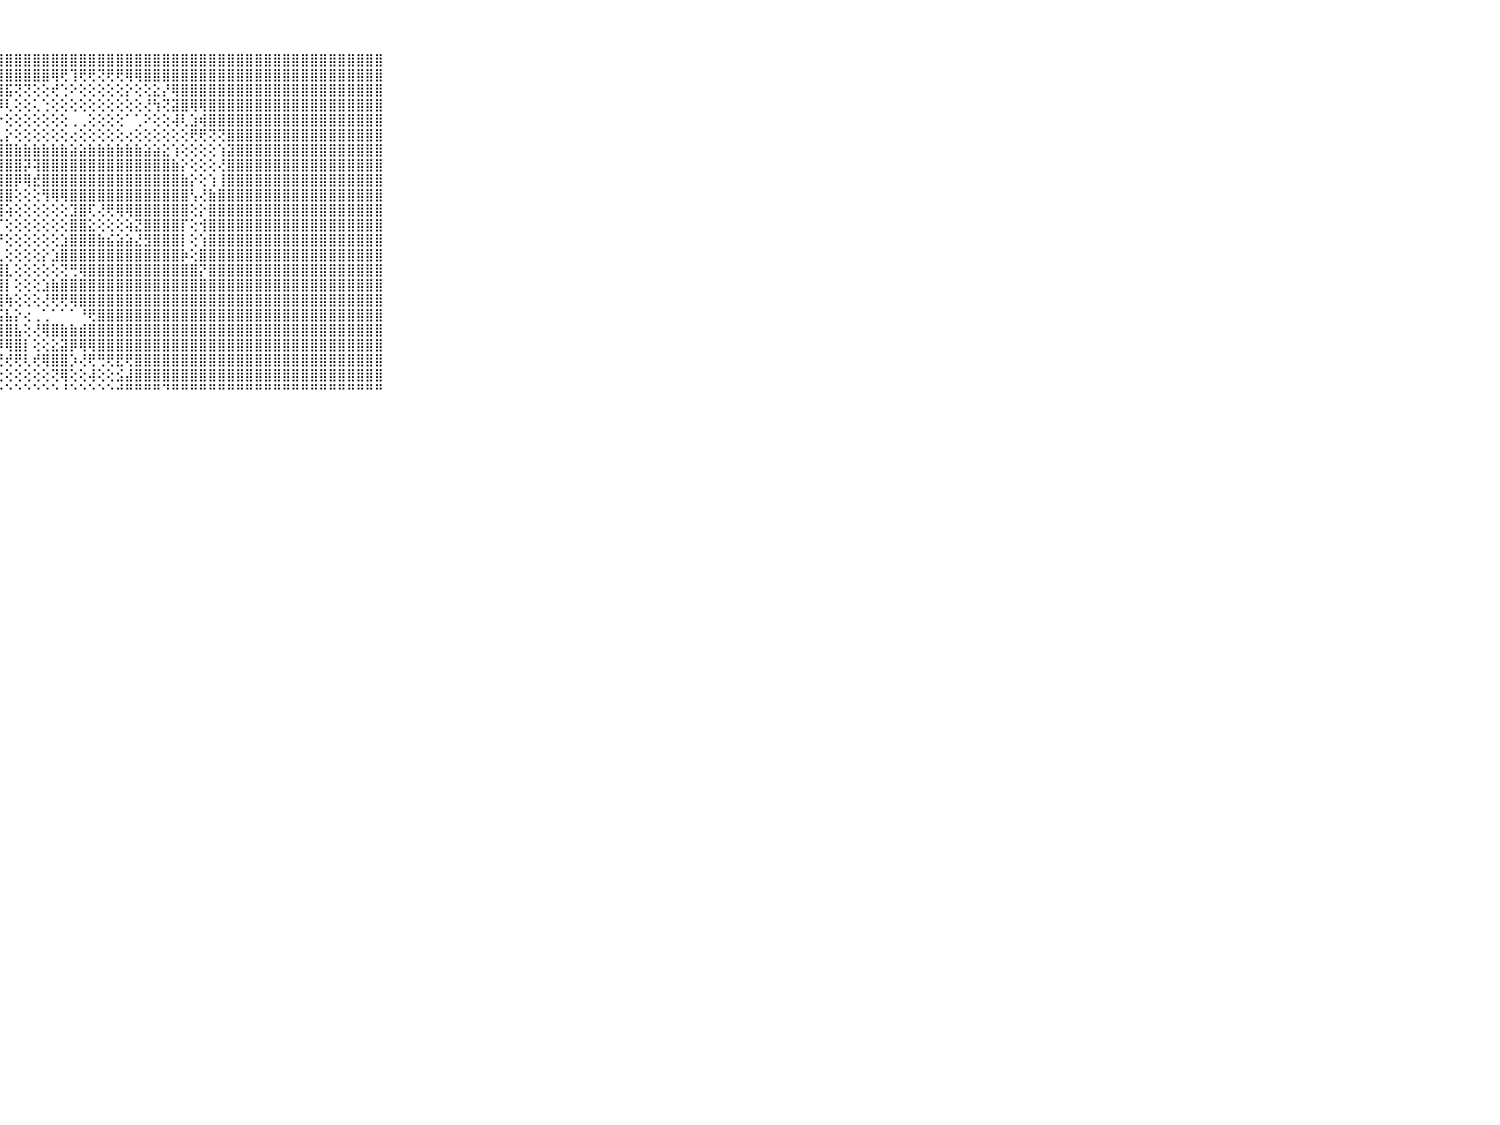

⠀⠀⠀⠀⠀⠀⠀⠀⠀⠀⠀⣿⣿⣿⣿⣿⣿⣿⣿⣿⣿⣿⣿⣿⣿⣿⣿⣿⣿⣿⣿⣿⣿⣿⣿⣿⣿⣿⣿⣿⣿⣿⣿⣿⣿⣿⣿⣿⣿⣿⣿⣿⣿⣿⣿⣿⣿⣿⣿⣿⣿⣿⣿⣿⣿⣿⣿⣿⣿⠀⠀⠀⠀⠀⠀⠀⠀⠀⠀⠀⠀
⠀⠀⠀⠀⠀⠀⠀⠀⠀⠀⠀⣿⣿⣿⣿⣿⣿⣿⣿⣿⣿⣿⣿⣿⣿⣿⣿⣿⣿⣿⣿⣿⣿⢿⢟⢹⢟⢟⢝⢟⢟⢿⢿⣿⣿⣿⣿⣿⣿⣿⣿⣿⣿⣿⣿⣿⣿⣿⣿⣿⣿⣿⣿⣿⣿⣿⣿⣿⣿⠀⠀⠀⠀⠀⠀⠀⠀⠀⠀⠀⠀
⠀⠀⠀⠀⠀⠀⠀⠀⠀⠀⠀⣿⣿⣿⣿⣿⣿⣿⣿⣿⣿⣿⣿⣿⣿⣿⣿⣿⣯⢝⢝⢕⢕⢞⢑⠕⢕⢕⢕⢕⢕⡕⢕⢕⣕⡜⢿⣿⣿⣿⣿⣿⣿⣿⣿⣿⣿⣿⣿⣿⣿⣿⣿⣿⣿⣿⣿⣿⣿⠀⠀⠀⠀⠀⠀⠀⠀⠀⠀⠀⠀
⠀⠀⠀⠀⠀⠀⠀⠀⠀⠀⠀⣿⣿⣿⣿⣿⣿⣿⣿⣿⣿⣿⣿⣿⣿⣿⣿⡿⢇⢕⢕⢅⢑⢕⢕⢕⢕⢕⢕⢕⢕⢕⢕⢜⢳⢝⣽⣿⢿⢿⣿⣿⣿⣿⣿⣿⣿⣿⣿⣿⣿⣿⣿⣿⣿⣿⣿⣿⣿⠀⠀⠀⠀⠀⠀⠀⠀⠀⠀⠀⠀
⠀⠀⠀⠀⠀⠀⠀⠀⠀⠀⠀⣿⣿⣿⣿⣿⣿⣿⣿⣿⣿⣿⣿⣿⣿⣿⣿⡕⢕⢕⢕⢕⢕⢕⢕⢀⢀⢕⢕⢕⢕⠁⢁⠕⢕⢕⢼⢇⣱⢾⣿⣿⣿⣿⣿⣿⣿⣿⣿⣿⣿⣿⣿⣿⣿⣿⣿⣿⣿⠀⠀⠀⠀⠀⠀⠀⠀⠀⠀⠀⠀
⠀⠀⠀⠀⠀⠀⠀⠀⠀⠀⠀⣿⣿⣿⣿⣿⣿⣿⣿⣿⣿⣿⣿⣿⣿⣿⣿⣇⡕⢕⢕⢕⢕⢕⢕⢔⢕⢕⢕⢕⢕⢔⢕⢕⢕⢕⢕⢕⢟⢟⢝⢝⣿⣿⣿⣿⣿⣿⣿⣿⣿⣿⣿⣿⣿⣿⣿⣿⣿⠀⠀⠀⠀⠀⠀⠀⠀⠀⠀⠀⠀
⠀⠀⠀⠀⠀⠀⠀⠀⠀⠀⠀⣿⣿⣿⣿⣿⣿⣿⣿⣿⣿⣿⣿⣿⣿⣿⣿⢿⣿⣷⣷⣷⣷⣷⣷⣵⣵⣷⣷⣷⣷⣷⣷⣵⣵⣕⢱⢕⢕⢕⢕⢱⣽⣿⣿⣿⣿⣿⣿⣿⣿⣿⣿⣿⣿⣿⣿⣿⣿⠀⠀⠀⠀⠀⠀⠀⠀⠀⠀⠀⠀
⠀⠀⠀⠀⠀⠀⠀⠀⠀⠀⠀⣿⣿⣿⣿⣿⣿⣿⣿⣿⣿⣿⣿⣿⣿⢇⢝⣼⣿⣿⡽⢽⣿⣿⣿⣿⣿⣿⣿⣿⣿⣿⣿⣿⣿⣿⣷⡕⢕⢕⢕⢜⣿⣿⣿⣿⣿⣿⣿⣿⣿⣿⣿⣿⣿⣿⣿⣿⣿⠀⠀⠀⠀⠀⠀⠀⠀⠀⠀⠀⠀
⠀⠀⠀⠀⠀⠀⠀⠀⠀⠀⠀⣿⣿⣿⣿⣿⣿⣿⣿⣿⣿⣿⣿⣿⣏⢱⣾⣿⣿⡿⢿⣞⣿⣿⣿⣿⣿⣿⣿⣿⣿⣿⣿⣿⣿⣿⣿⣷⡕⢕⢱⢸⣿⣿⣿⣿⣿⣿⣿⣿⣿⣿⣿⣿⣿⣿⣿⣿⣿⠀⠀⠀⠀⠀⠀⠀⠀⠀⠀⠀⠀
⠀⠀⠀⠀⠀⠀⠀⠀⠀⠀⠀⣿⣿⣿⣿⣿⣿⣿⣿⣿⣿⣿⣿⣿⡷⡿⣿⣿⣿⢕⢕⢕⢻⢿⢿⣿⣿⣿⣿⣿⣿⣿⣿⣿⣿⣿⣿⣿⢣⢜⣷⣿⣿⣿⣿⣿⣿⣿⣿⣿⣿⣿⣿⣿⣿⣿⣿⣿⣿⠀⠀⠀⠀⠀⠀⠀⠀⠀⠀⠀⠀
⠀⠀⠀⠀⠀⠀⠀⠀⠀⠀⠀⣿⣿⣿⣿⣿⣿⣿⣿⣿⣿⣿⣿⣿⣷⣷⣿⣿⢵⢕⢕⢕⢕⢕⢕⣹⣿⢏⢜⢟⢿⢿⣿⣿⣿⣿⣿⣿⢕⡕⣿⣿⣿⣿⣿⣿⣿⣿⣿⣿⣿⣿⣿⣿⣿⣿⣿⣿⣿⠀⠀⠀⠀⠀⠀⠀⠀⠀⠀⠀⠀
⠀⠀⠀⠀⠀⠀⠀⠀⠀⠀⠀⣿⣿⣿⣿⣿⣿⣿⣿⣿⣿⣿⣿⣿⣿⣿⣿⡏⢕⢕⢕⢕⢕⢕⢕⣿⣿⣕⢕⢕⢕⢵⣝⣿⣿⣿⣿⡏⢕⢺⣿⣿⣿⣿⣿⣿⣿⣿⣿⣿⣿⣿⣿⣿⣿⣿⣿⣿⣿⠀⠀⠀⠀⠀⠀⠀⠀⠀⠀⠀⠀
⠀⠀⠀⠀⠀⠀⠀⠀⠀⠀⠀⣿⣿⣿⣿⣿⣿⣿⣿⣿⣿⣿⣟⢟⣿⣿⣿⡟⢕⢕⢕⢕⢕⢕⣱⣿⣿⣿⣷⣮⣵⣵⣜⣻⣿⣿⣿⡇⢕⢱⣿⣿⣿⣿⣿⣿⣿⣿⣿⣿⣿⣿⣿⣿⣿⣿⣿⣿⣿⠀⠀⠀⠀⠀⠀⠀⠀⠀⠀⠀⠀
⠀⠀⠀⠀⠀⠀⠀⠀⠀⠀⠀⣿⣿⣿⣿⣿⣿⣿⣿⣿⣿⣿⣯⢇⢸⣿⣿⢇⢕⢕⢕⢕⡕⣱⣿⣿⣿⣿⣿⣿⣿⣿⣿⣿⣿⣿⣿⡷⢕⣿⣿⣿⣿⣿⣿⣿⣿⣿⣿⣿⣿⣿⣿⣿⣿⣿⣿⣿⣿⠀⠀⠀⠀⠀⠀⠀⠀⠀⠀⠀⠀
⠀⠀⠀⠀⠀⠀⠀⠀⠀⠀⠀⣿⣿⣿⣿⣿⣿⣿⣿⣿⣿⣿⣿⣵⢾⣿⣿⣿⣇⢕⢕⢕⢕⢕⢝⢛⢿⣿⣿⣿⣿⣿⣿⣿⣿⣿⣿⣿⣿⡝⣿⣿⣿⣿⣿⣿⣿⣿⣿⣿⣿⣿⣿⣿⣿⣿⣿⣿⣿⠀⠀⠀⠀⠀⠀⠀⠀⠀⠀⠀⠀
⠀⠀⠀⠀⠀⠀⠀⠀⠀⠀⠀⣿⣿⣿⣿⣿⣿⣿⣿⣿⣿⣿⣿⣿⢜⣿⣿⣿⡇⢕⢕⢕⣱⣷⣿⣿⣿⣿⣿⣿⣿⣿⣿⣿⣿⣿⣿⣿⣿⣿⣿⣿⣿⣿⣿⣿⣿⣿⣿⣿⣿⣿⣿⣿⣿⣿⣿⣿⣿⠀⠀⠀⠀⠀⠀⠀⠀⠀⠀⠀⠀
⠀⠀⠀⠀⠀⠀⠀⠀⠀⠀⠀⣿⣿⣿⣿⣿⣿⣿⣿⣿⣿⣿⣿⣿⣿⣿⣿⣿⢷⢕⢕⢕⢜⢟⢟⢿⣿⣿⣿⣿⣿⣿⣿⣿⣿⣿⣿⣿⣿⣿⣿⣿⣿⣿⣿⣿⣿⣿⣿⣿⣿⣿⣿⣿⣿⣿⣿⣿⣿⠀⠀⠀⠀⠀⠀⠀⠀⠀⠀⠀⠀
⠀⠀⠀⠀⠀⠀⠀⠀⠀⠀⠀⣿⣿⣿⣿⣿⣿⣿⣿⣿⣿⣿⣿⣿⣿⣿⣿⣯⣧⡕⢔⢀⢁⠁⠁⠁⠘⢟⣿⣿⣿⣿⣿⣿⣿⣿⣿⣿⣿⣿⣿⣿⣿⣿⣿⣿⣿⣿⣿⣿⣿⣿⣿⣿⣿⣿⣿⣿⣿⠀⠀⠀⠀⠀⠀⠀⠀⠀⠀⠀⠀
⠀⠀⠀⠀⠀⠀⠀⠀⠀⠀⠀⣿⣿⣿⣿⣿⣿⣿⣿⣿⣿⣿⣿⣿⣿⣿⣿⣿⣿⣧⢕⢜⢿⣿⣷⣷⣾⣿⣿⣿⣿⣿⣿⣿⣿⣿⣿⣿⣿⣿⣿⣿⣿⣿⣿⣿⣿⣿⣿⣿⣿⣿⣿⣿⣿⣿⣿⣿⣿⠀⠀⠀⠀⠀⠀⠀⠀⠀⠀⠀⠀
⠀⠀⠀⠀⠀⠀⠀⠀⠀⠀⠀⣿⣿⣿⣿⣿⣿⣿⣿⣿⣿⣿⣿⣿⣿⣿⣿⡿⢿⣿⡇⢕⢕⣕⣽⡿⢿⢿⣿⣿⣿⣿⣿⣿⣿⣿⣿⣿⣿⣿⣿⣿⣿⣿⣿⣿⣿⣿⣿⣿⣿⣿⣿⣿⣿⣿⣿⣿⣿⠀⠀⠀⠀⠀⠀⠀⠀⠀⠀⠀⠀
⠀⠀⠀⠀⠀⠀⠀⠀⠀⠀⠀⣿⣿⣿⣿⣿⣿⣿⣿⣿⣿⣿⣿⣿⢿⣿⢏⢝⢞⢟⢇⢞⢿⣿⣿⡱⢜⢟⢛⢟⣟⢟⣿⣿⣿⣿⣿⣿⣿⣿⣿⣿⣿⣿⣿⣿⣿⣿⣿⣿⣿⣿⣿⣿⣿⣿⣿⣿⣿⠀⠀⠀⠀⠀⠀⠀⠀⠀⠀⠀⠀
⠀⠀⠀⠀⠀⠀⠀⠀⠀⠀⠀⣿⣿⣿⣿⣿⣿⣿⣿⣿⣿⣿⢟⢇⣾⣿⢕⢕⢕⢕⢕⢕⢕⢝⢿⢕⢕⢼⢕⢕⣪⣼⣿⣿⣿⣿⣿⣿⣿⣿⣿⣿⣿⣿⣿⣿⣿⣿⣿⣿⣿⣿⣿⣿⣿⣿⣿⣿⣿⠀⠀⠀⠀⠀⠀⠀⠀⠀⠀⠀⠀
⠀⠀⠀⠀⠀⠀⠀⠀⠀⠀⠀⠛⠛⠛⠛⠛⠛⠛⠛⠛⠛⠑⠑⠑⠛⠛⠑⠑⠑⠑⠑⠑⠑⠑⠘⠑⠑⠑⠑⠑⠚⠛⠛⠛⠛⠙⠛⠛⠛⠛⠛⠛⠛⠛⠛⠛⠛⠛⠛⠛⠛⠛⠛⠛⠛⠛⠛⠛⠛⠀⠀⠀⠀⠀⠀⠀⠀⠀⠀⠀⠀